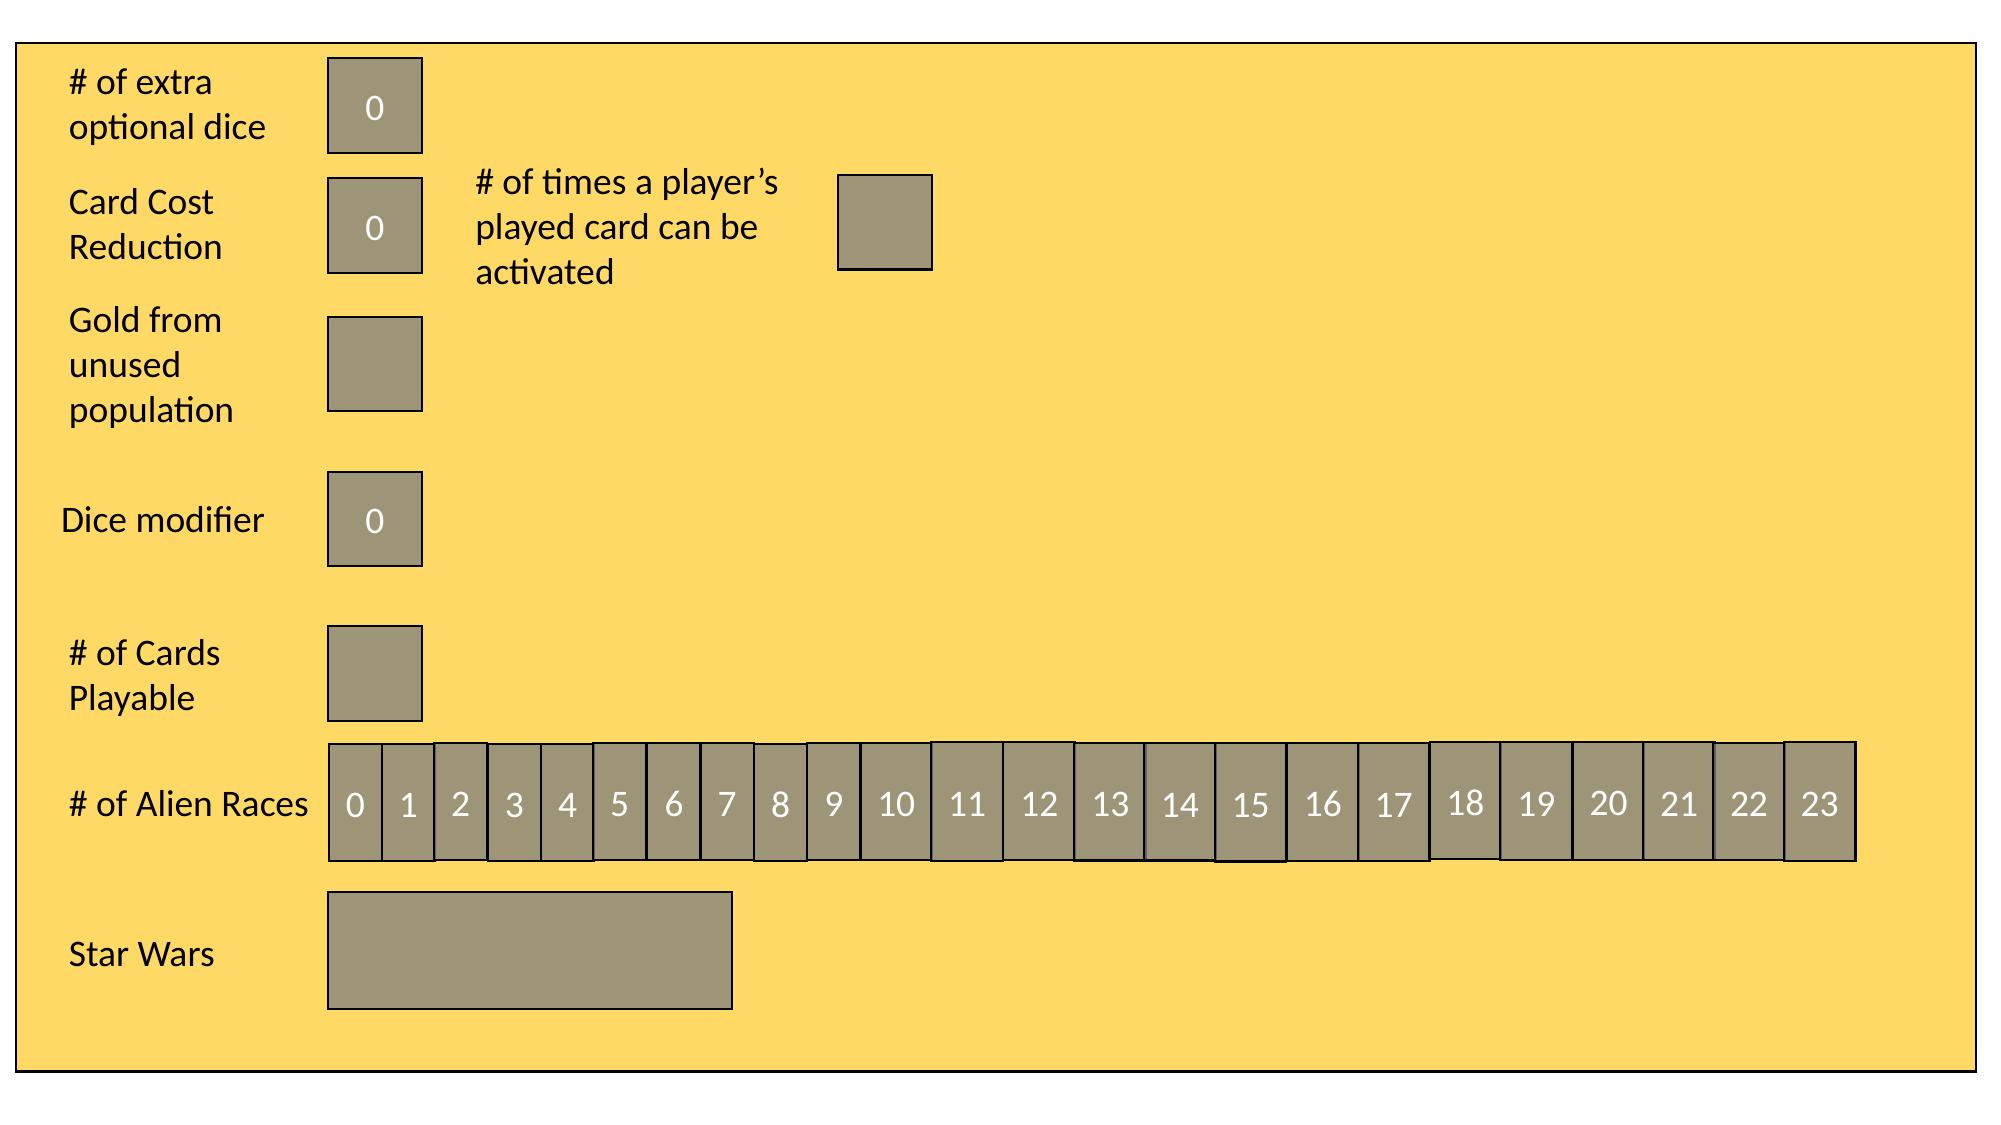

# of extra optional dice
0
# of times a player’s played card can be activated
Card Cost Reduction

0
Gold from unused population

0
Dice modifier
# of Cards Playable

20
19
23
12
18
21
11
16
22
15
2
5
6
7
10
13
9
14
17
0
1
3
4
8
# of Alien Races

Star Wars